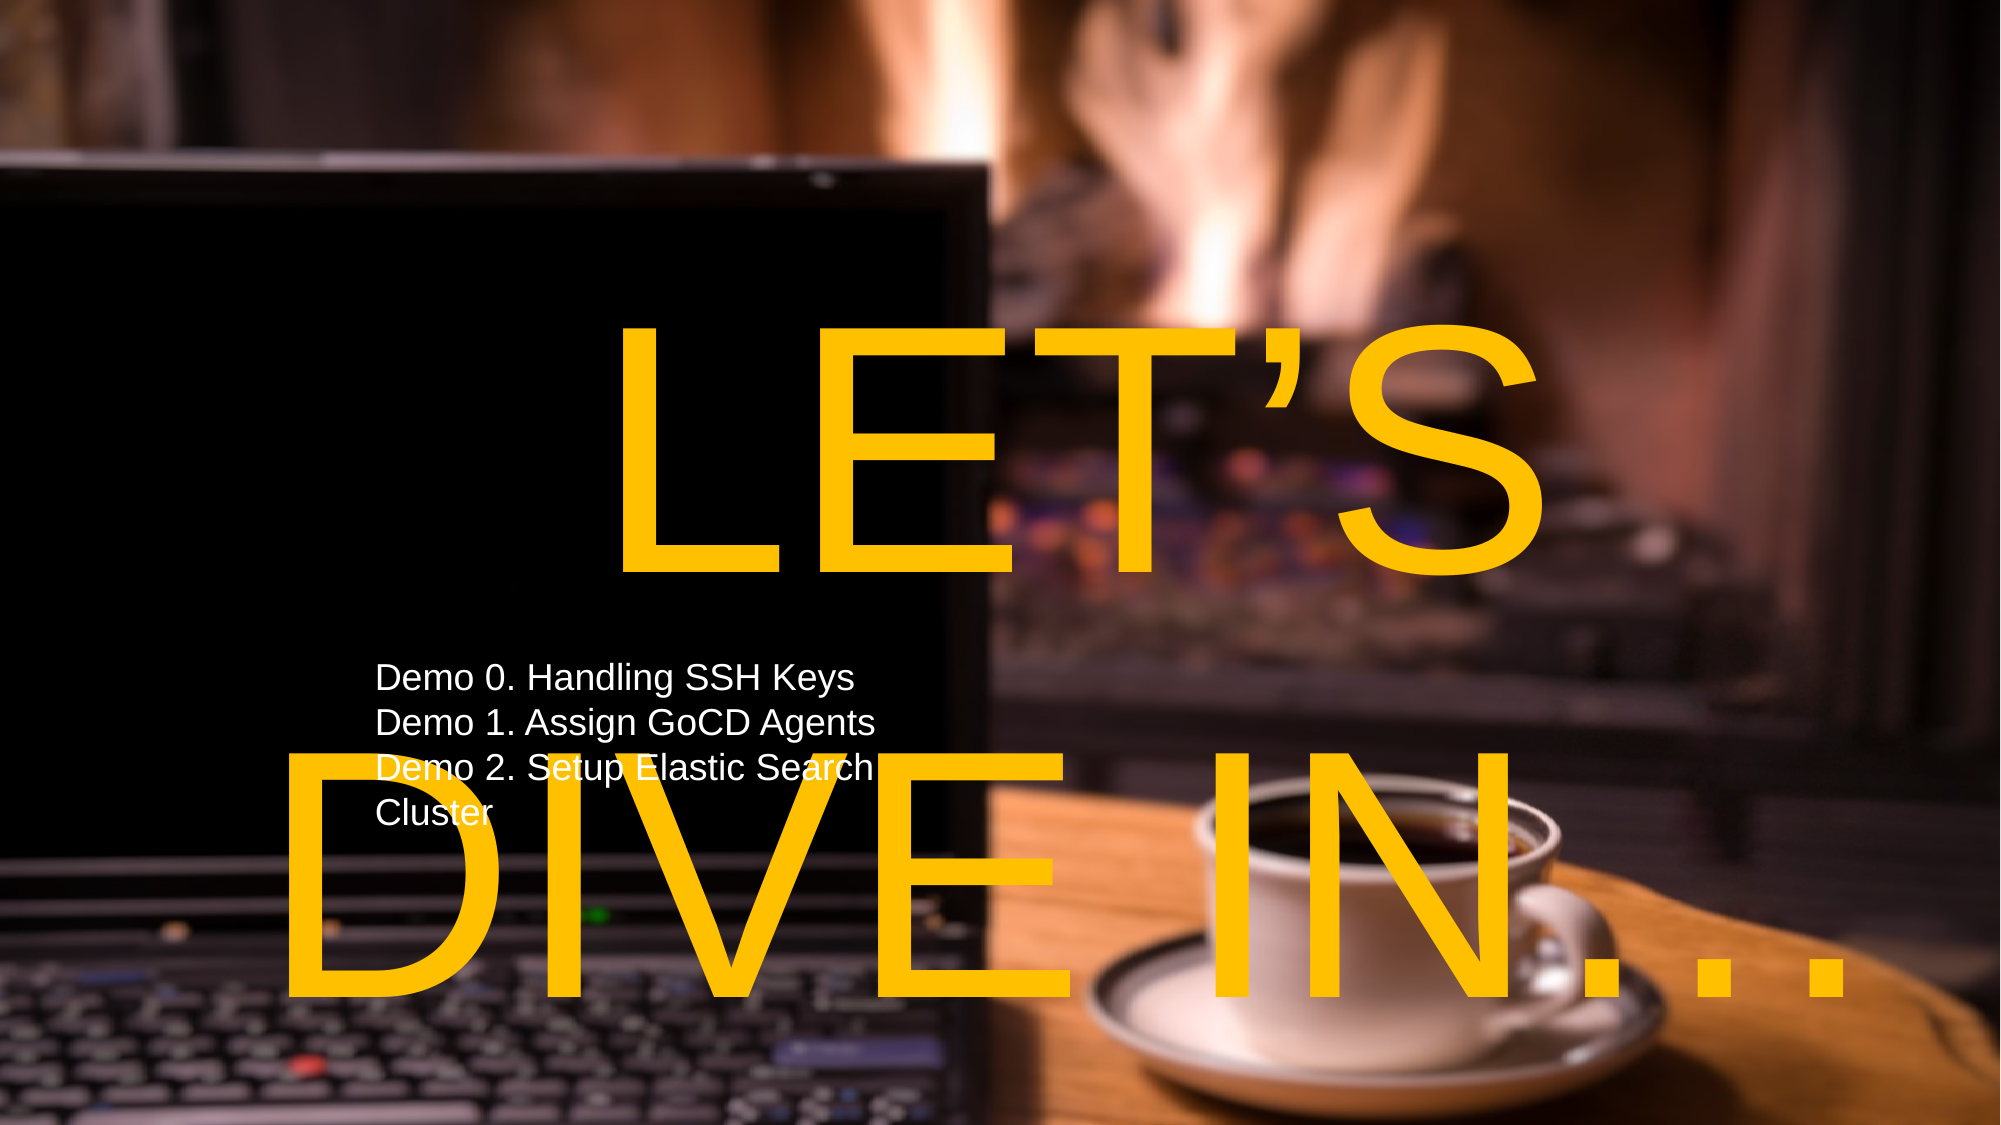

LET’S DIVE IN…
Demo 0. Handling SSH Keys
Demo 1. Assign GoCD Agents
Demo 2. Setup Elastic Search Cluster